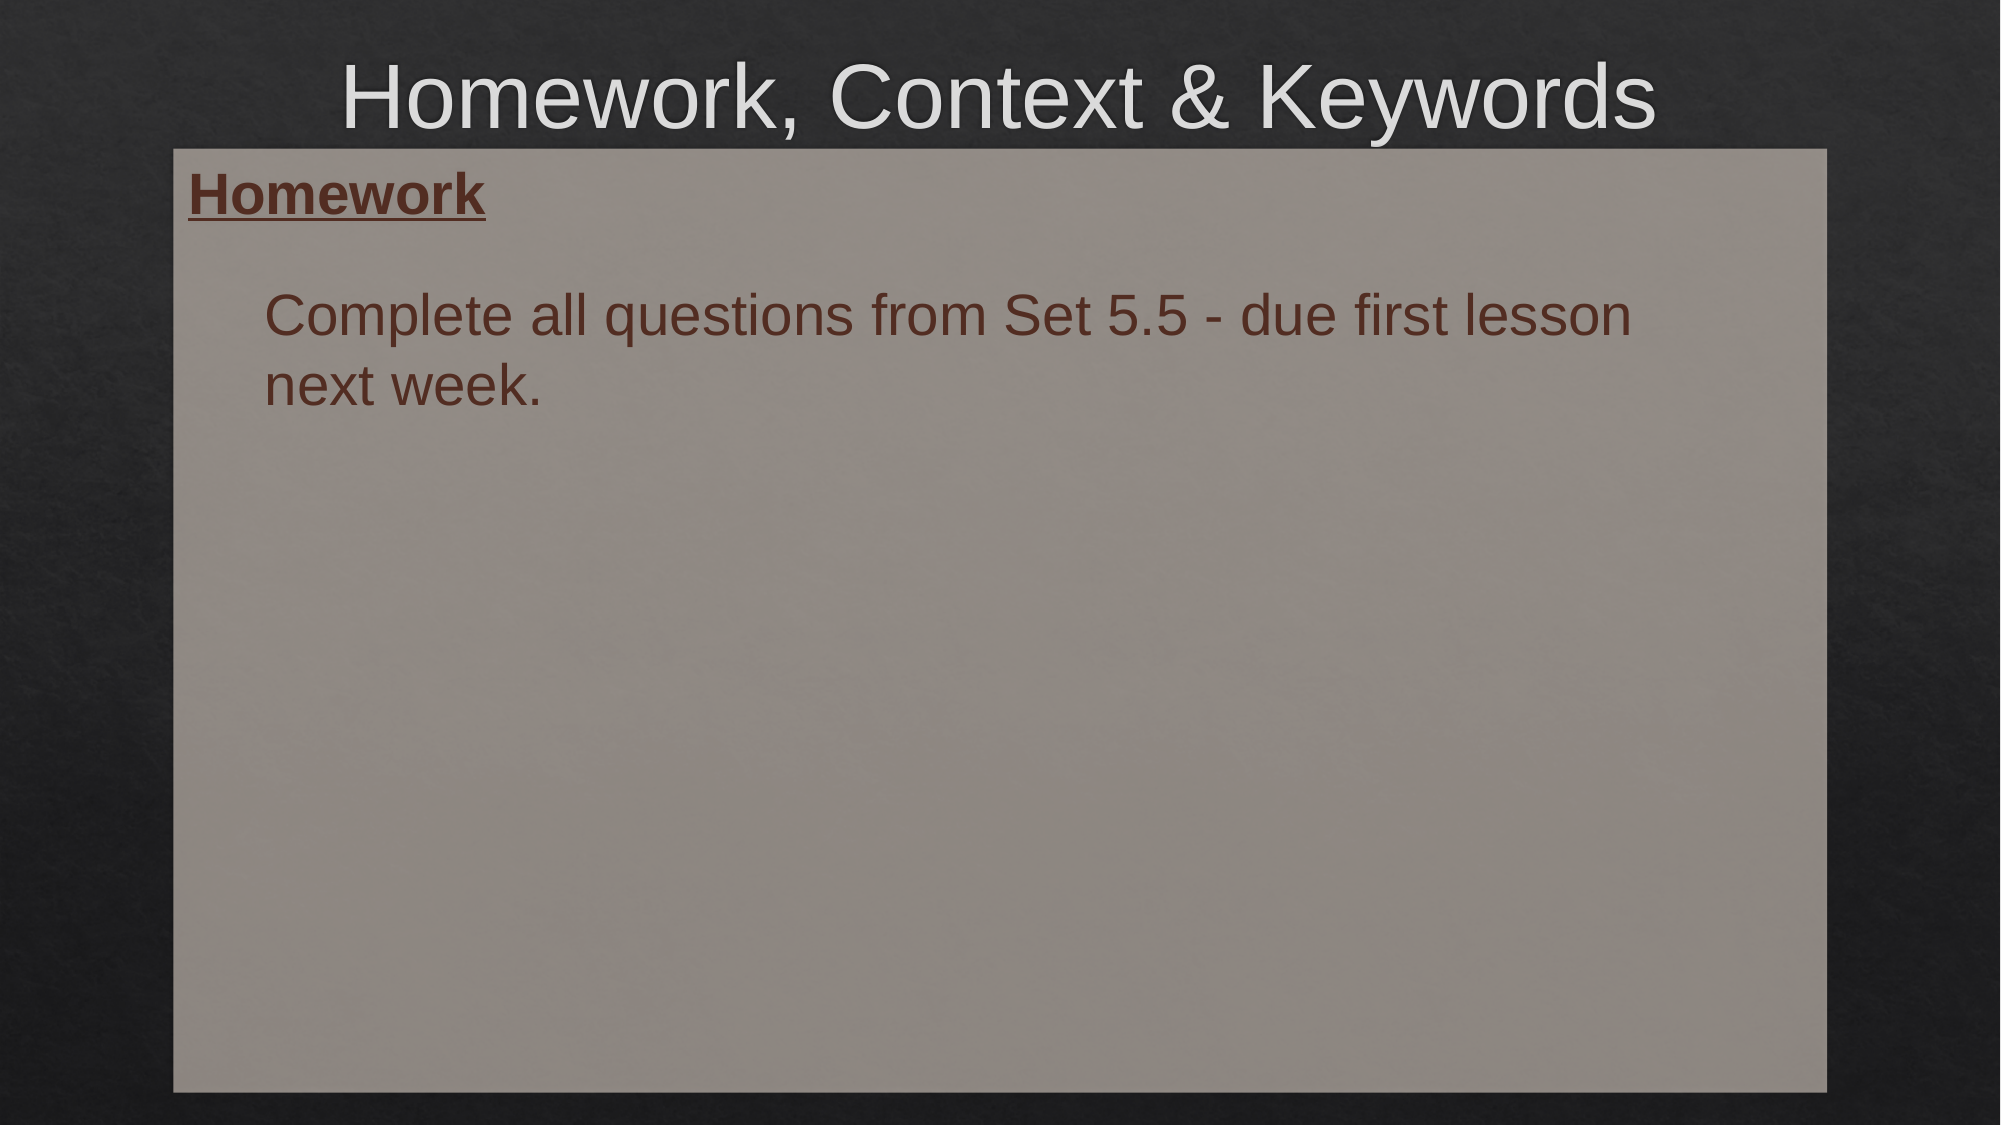

# Homework, Context & Keywords
Homework

Complete all questions from Set 5.5 - due first lesson next week.